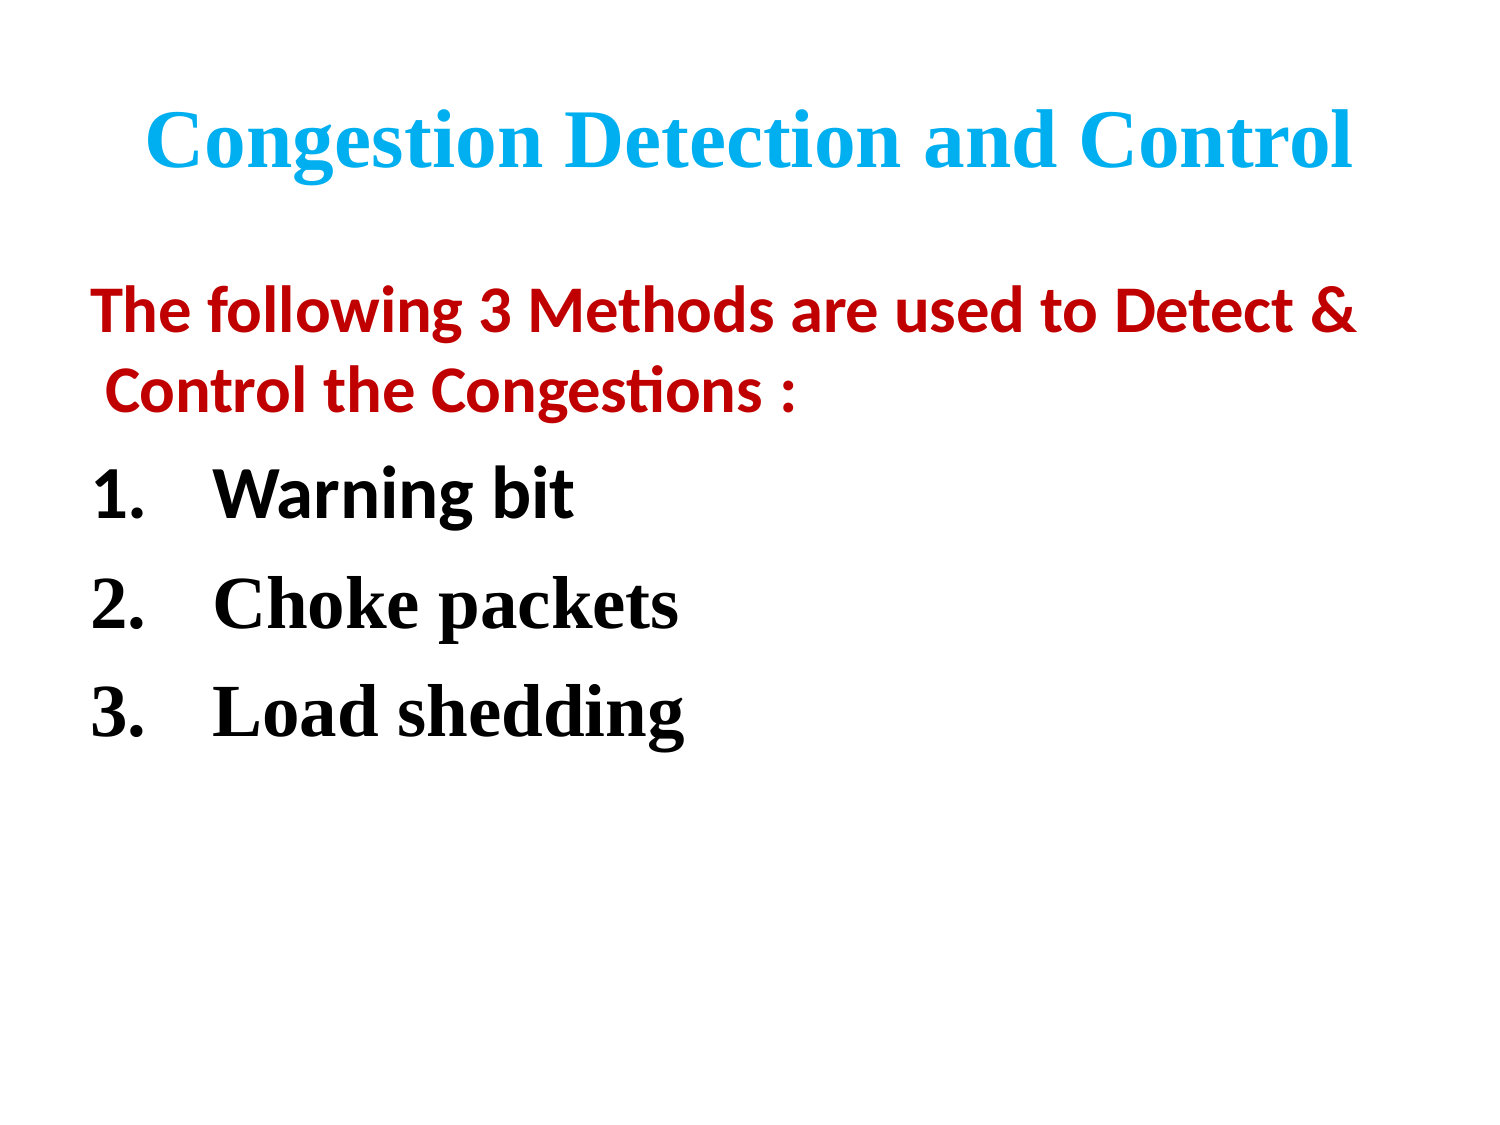

# Congestion Detection and Control
The following 3 Methods are used to Detect &  Control the Congestions :
Warning bit
Choke packets
Load shedding